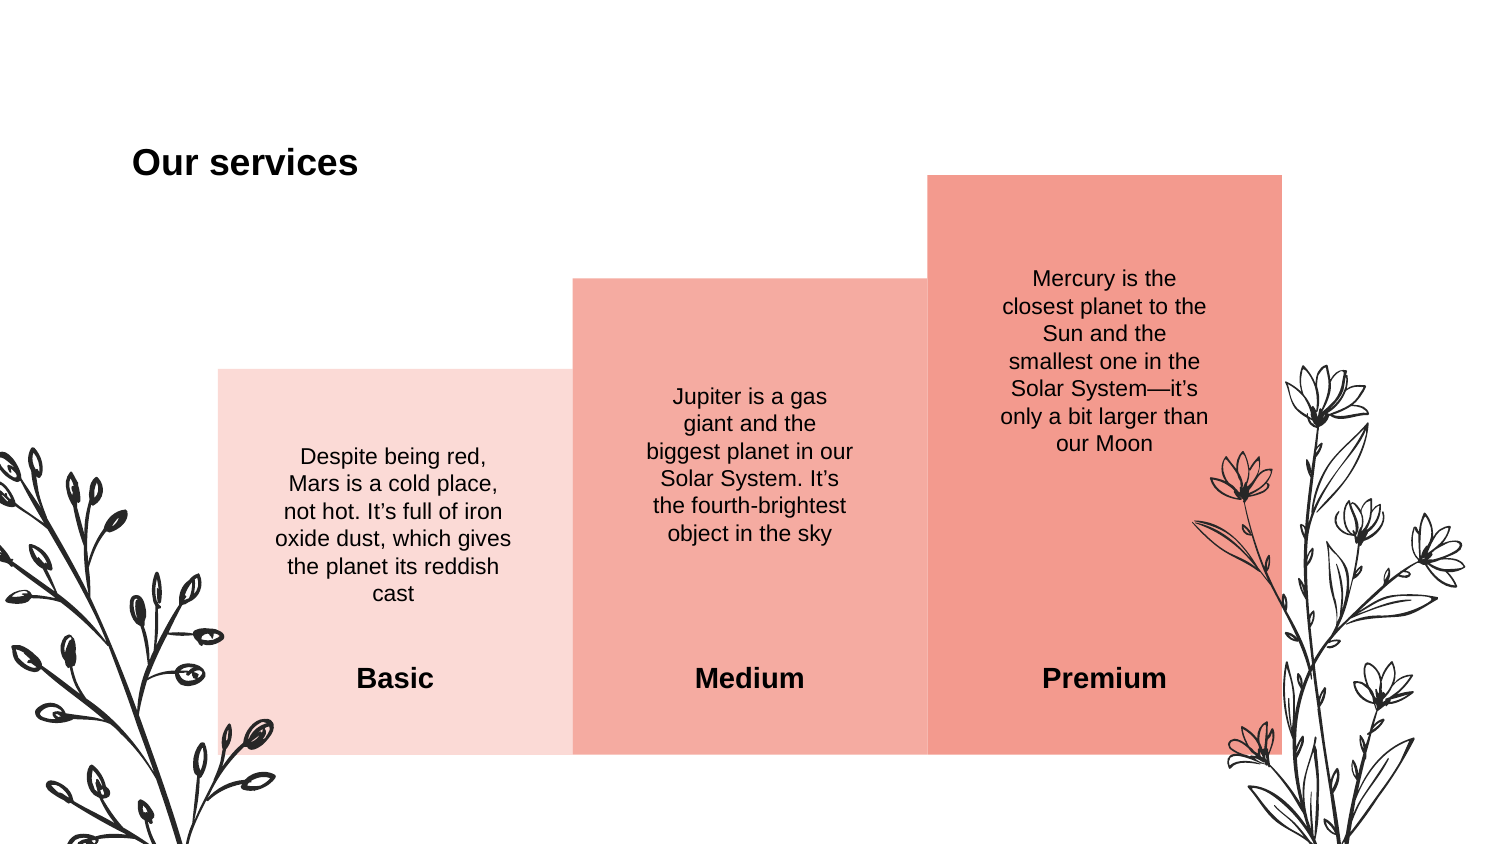

Our services

Mercury is the closest planet to the Sun and the smallest one in the Solar System—it’s only a bit larger than our Moon

Jupiter is a gas giant and the biggest planet in our Solar System. It’s the fourth-brightest object in the sky

Despite being red, Mars is a cold place, not hot. It’s full of iron oxide dust, which gives the planet its reddish cast

# Basic
Medium
Premium